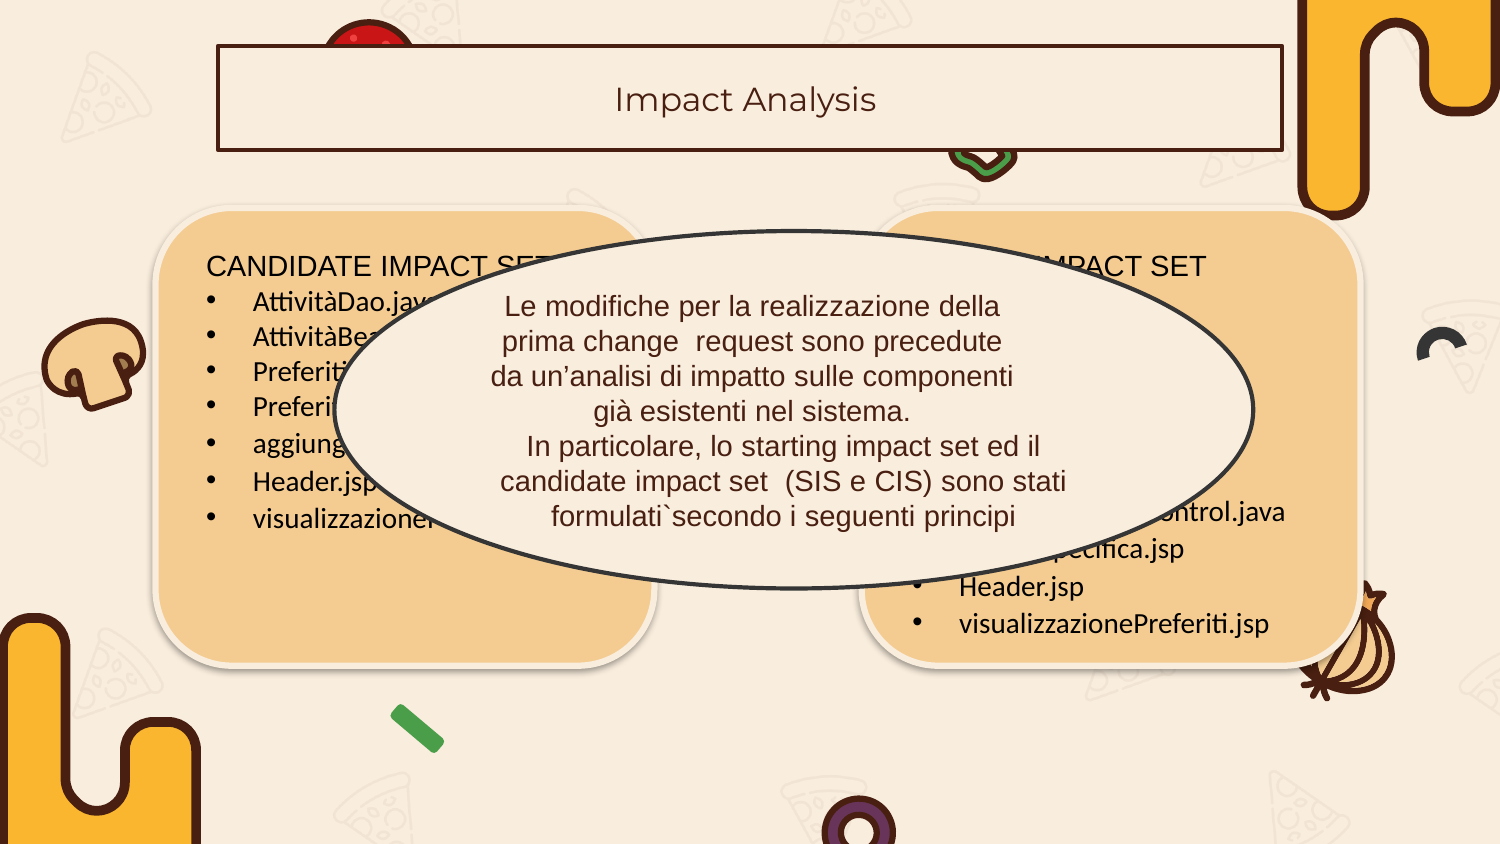

Impact Analysis

Le modifiche per la realizzazione della prima change  request sono precedute da un’analisi di impatto sulle componenti già esistenti nel sistema.
In particolare, lo starting impact set ed il candidate impact set  (SIS e CIS) sono stati formulati`secondo i seguenti principi
CANDIDATE IMPACT SET
AttivitàDao.java
AttivitàBean.java
PreferitiBean.java
PreferitiDao.java
aggiungiAttività.jsp
Header.jsp
visualizzazionePreferiti.jsp

ACTUAL IMPACT SET
AttivitàDao.java
RicercaControl.java
AttivitàBean.java
PreferitiBean.java
PreferitiDao.java
ServletPreferiti.java
aggiungiAttivitaControl.java
attivitaspecifica.jsp
Header.jsp
visualizzazionePreferiti.jsp